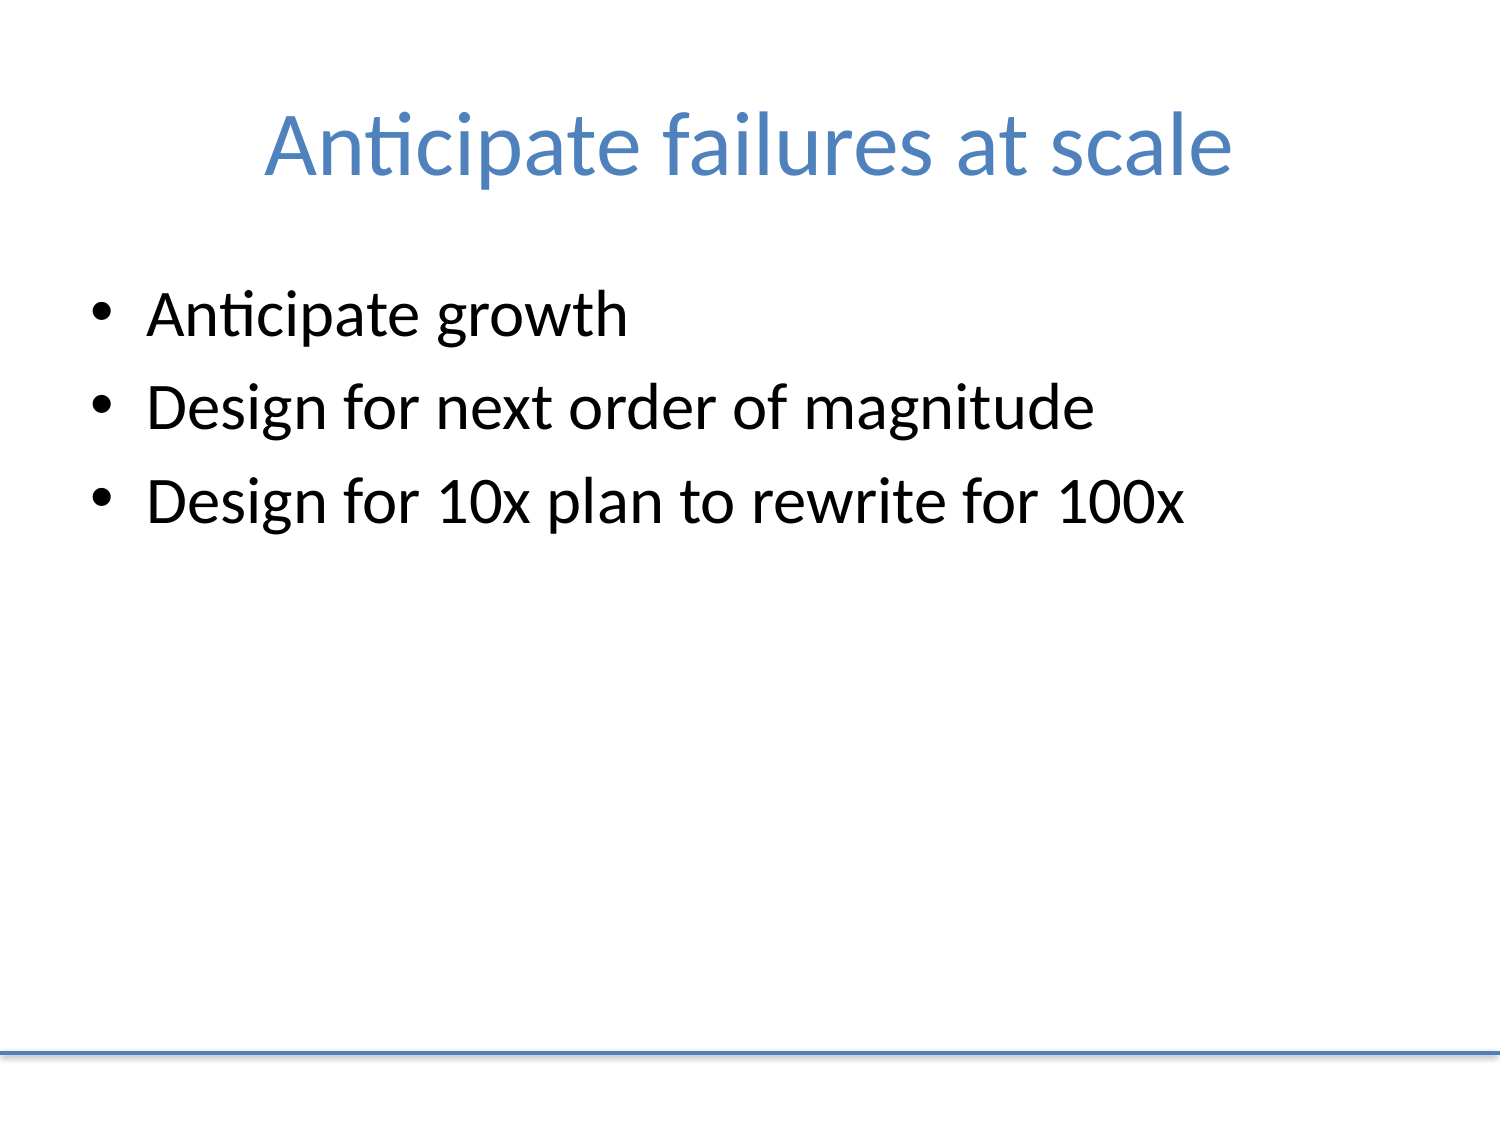

# Anticipate failures at scale
Anticipate growth
Design for next order of magnitude
Design for 10x plan to rewrite for 100x